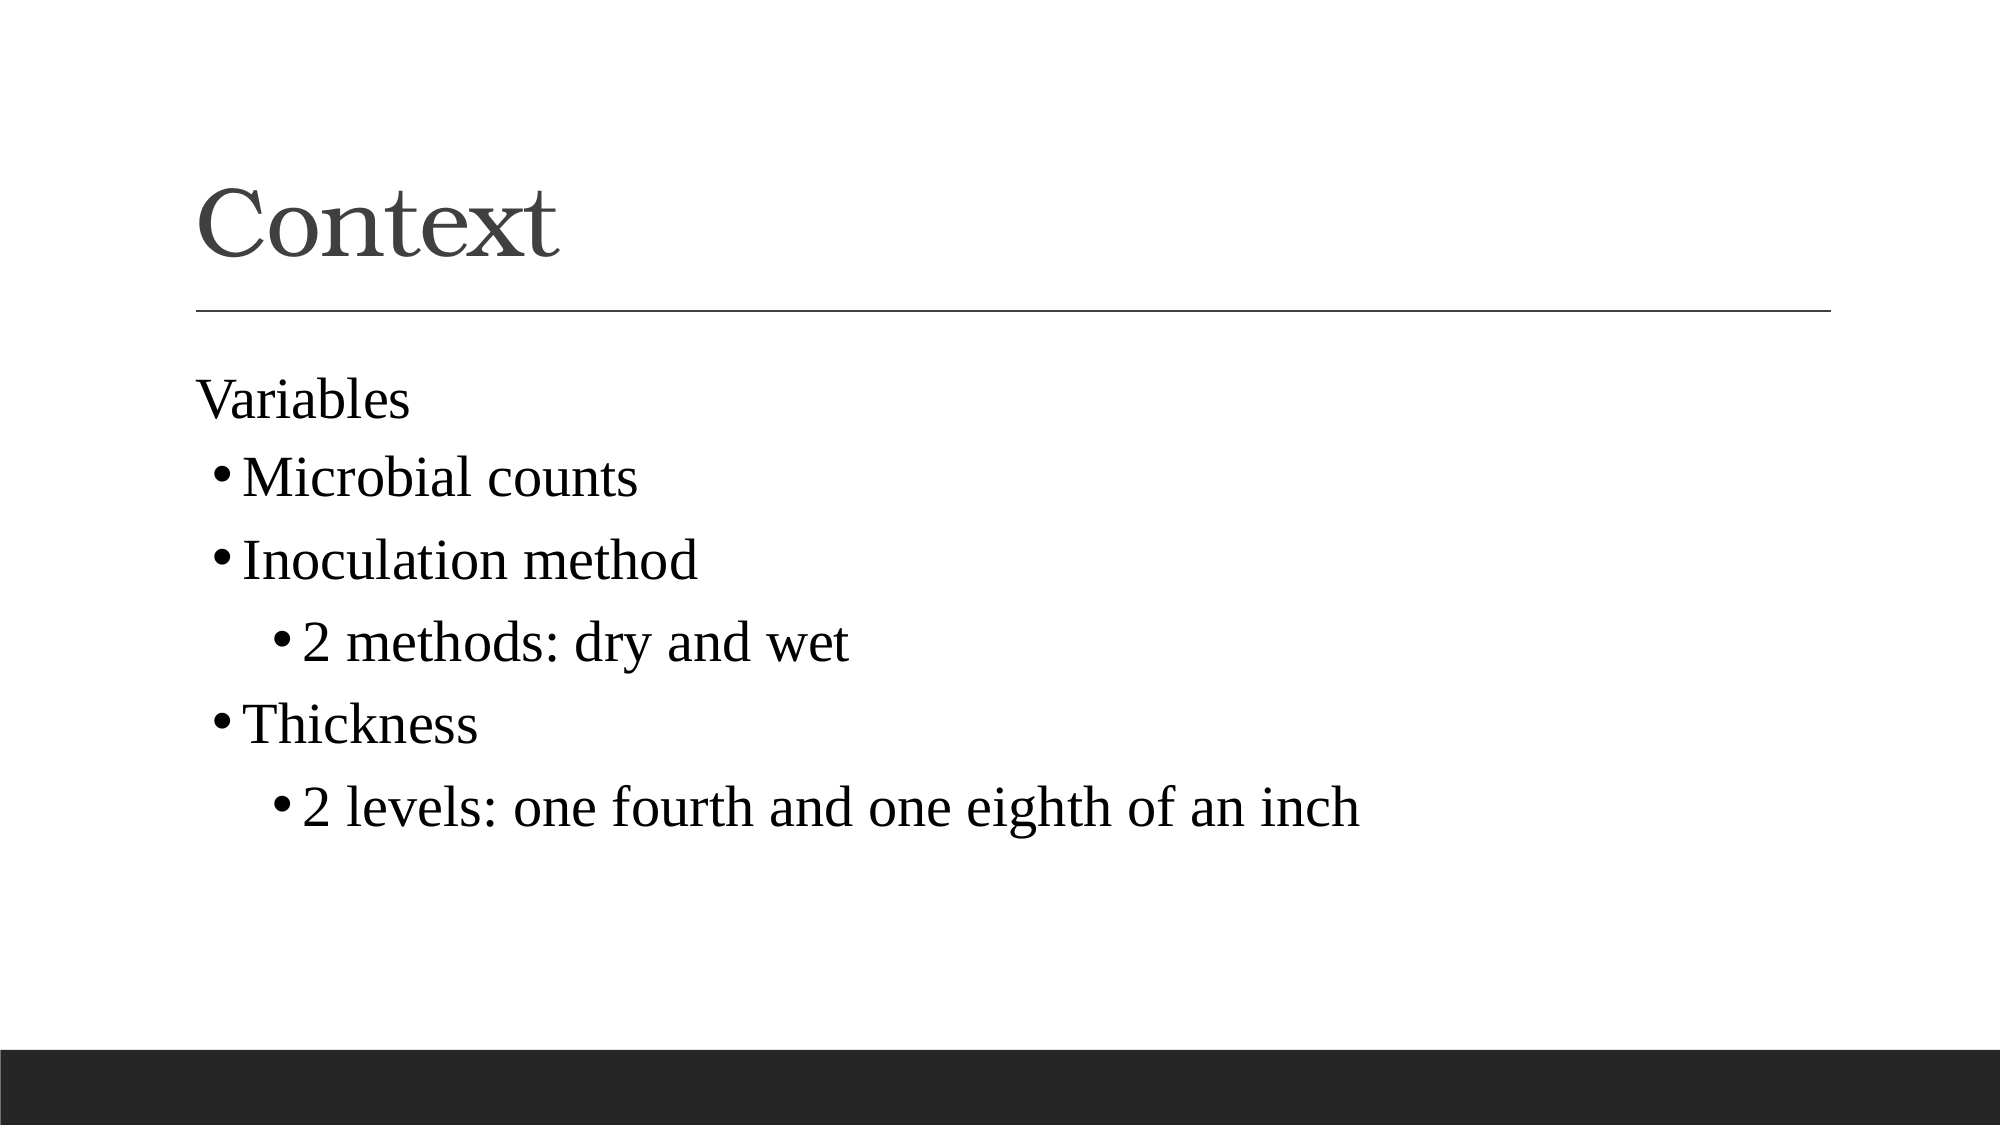

# Context
Variables
Microbial counts
Inoculation method
2 methods: dry and wet
Thickness
2 levels: one fourth and one eighth of an inch